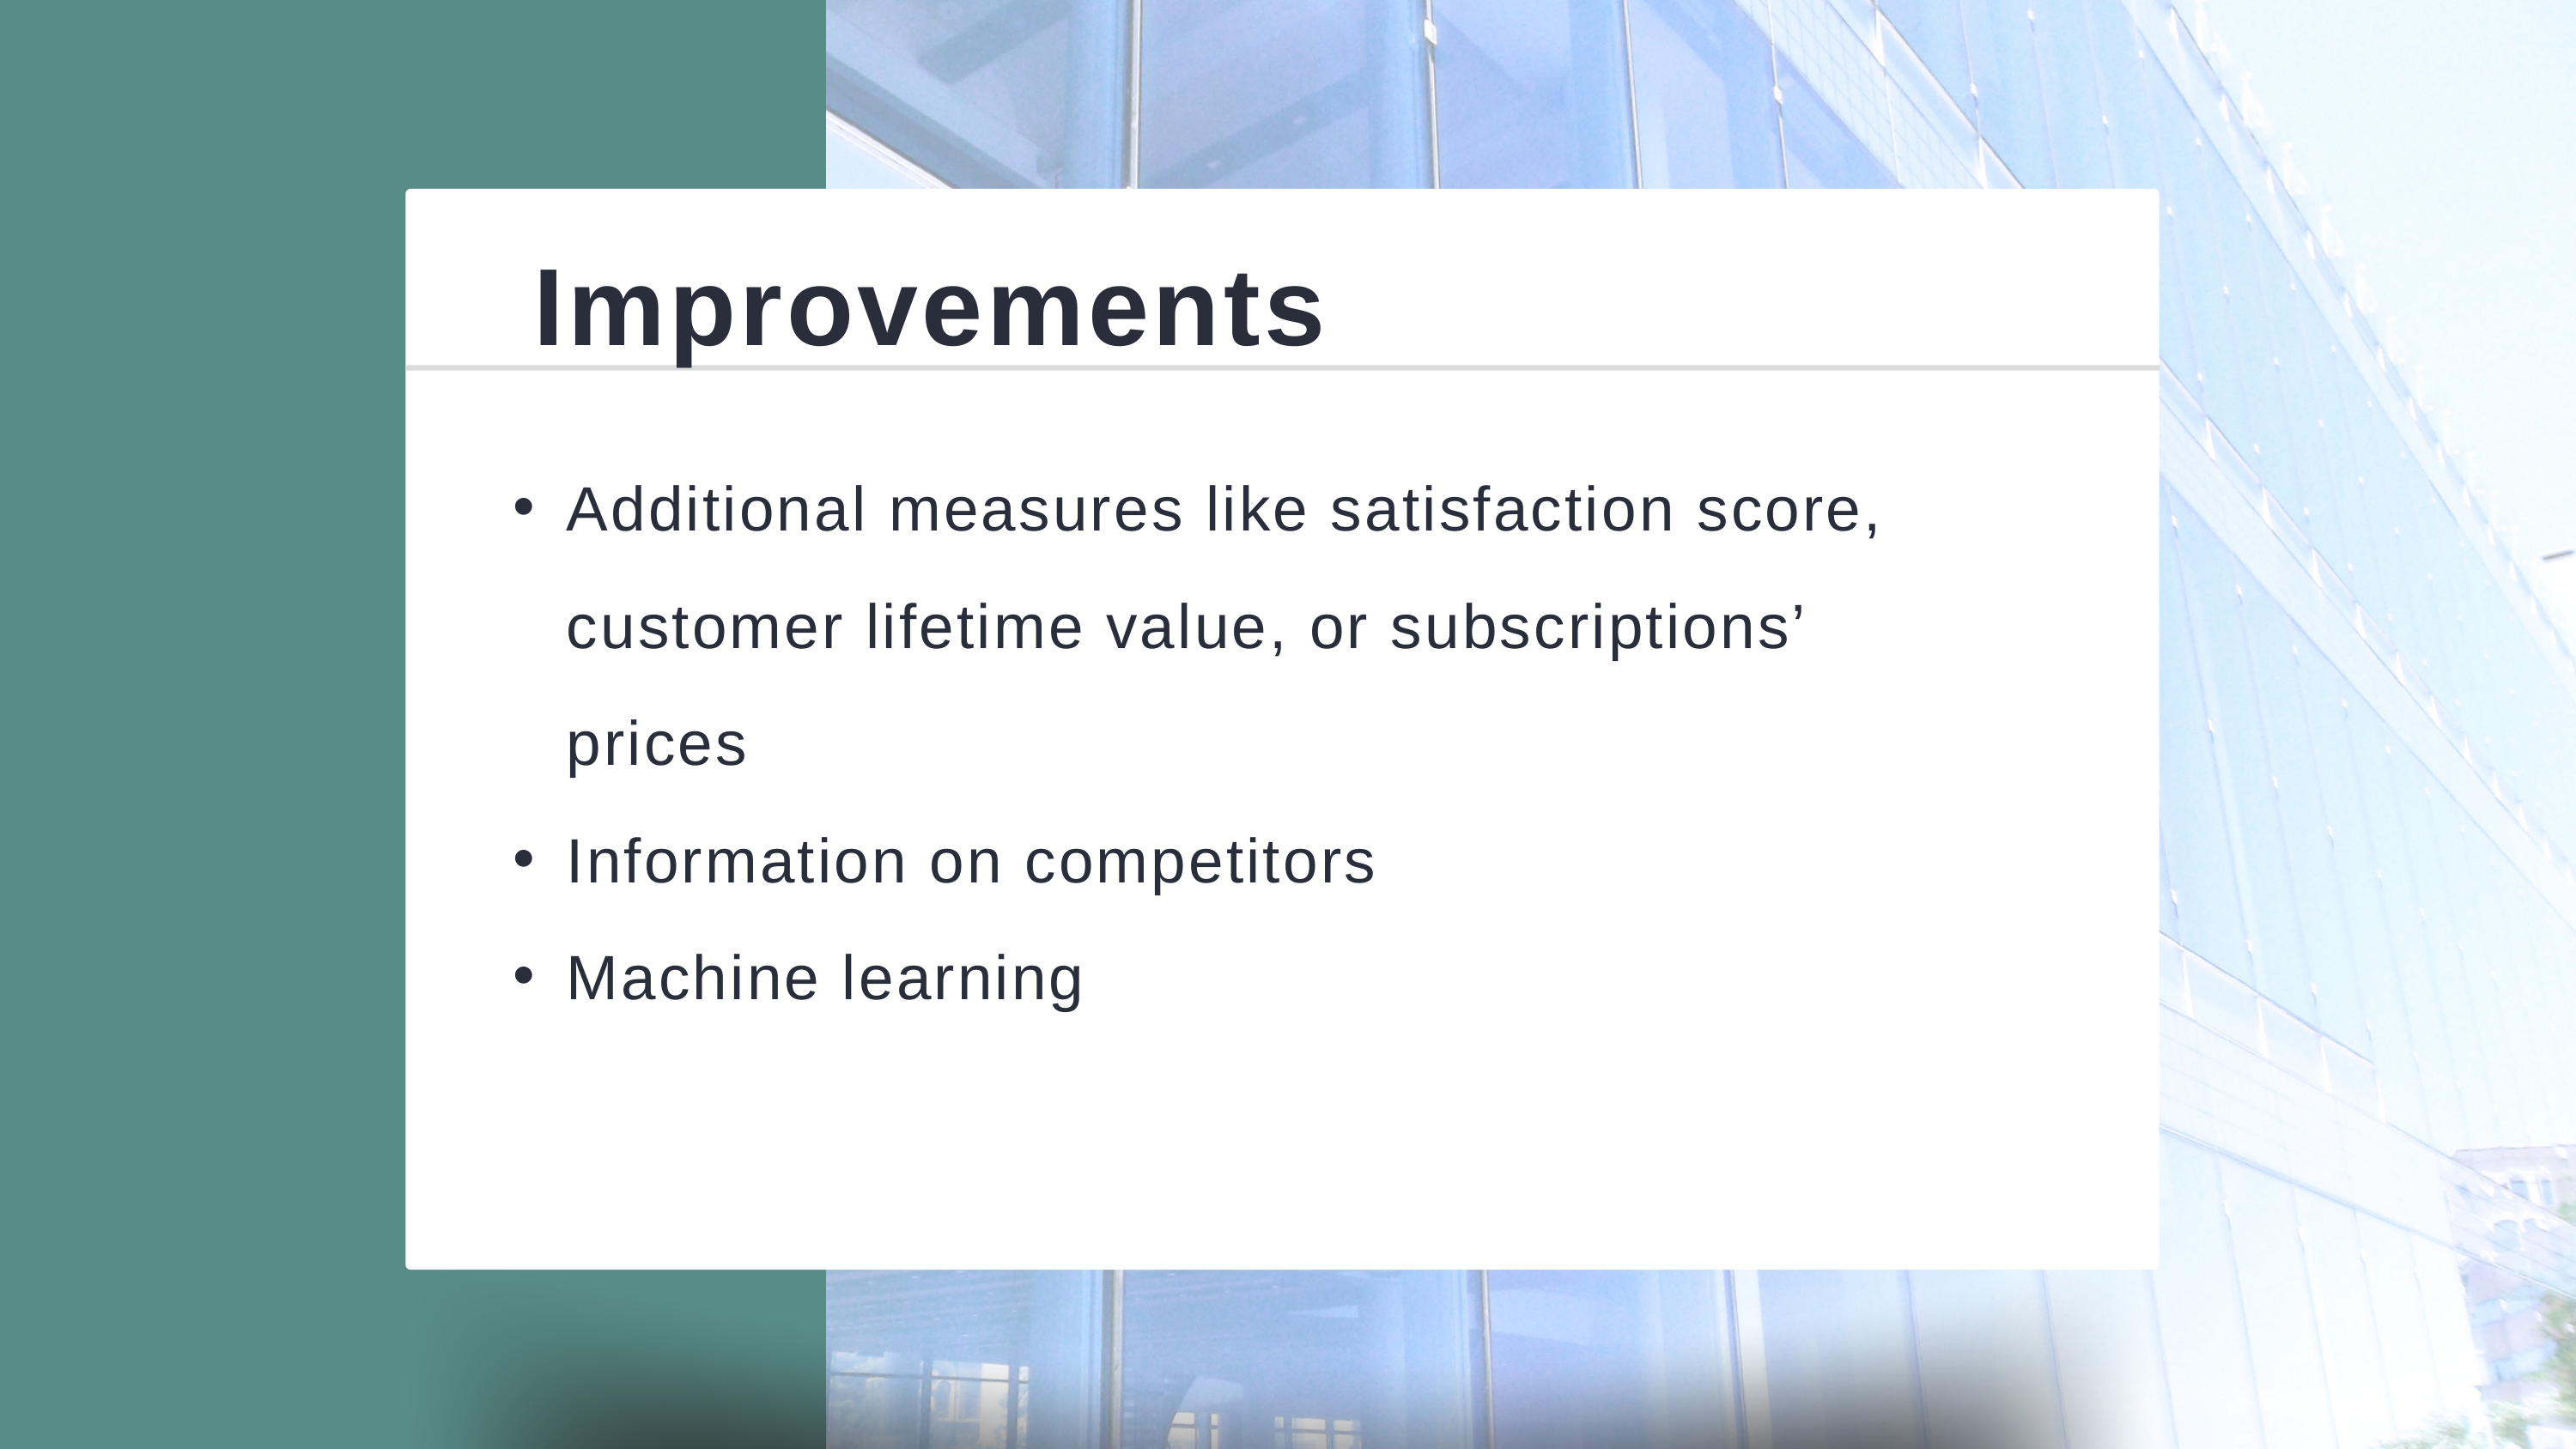

Improvements

Additional measures like satisfaction score, customer lifetime value, or subscriptions’ prices
Information on competitors
Machine learning